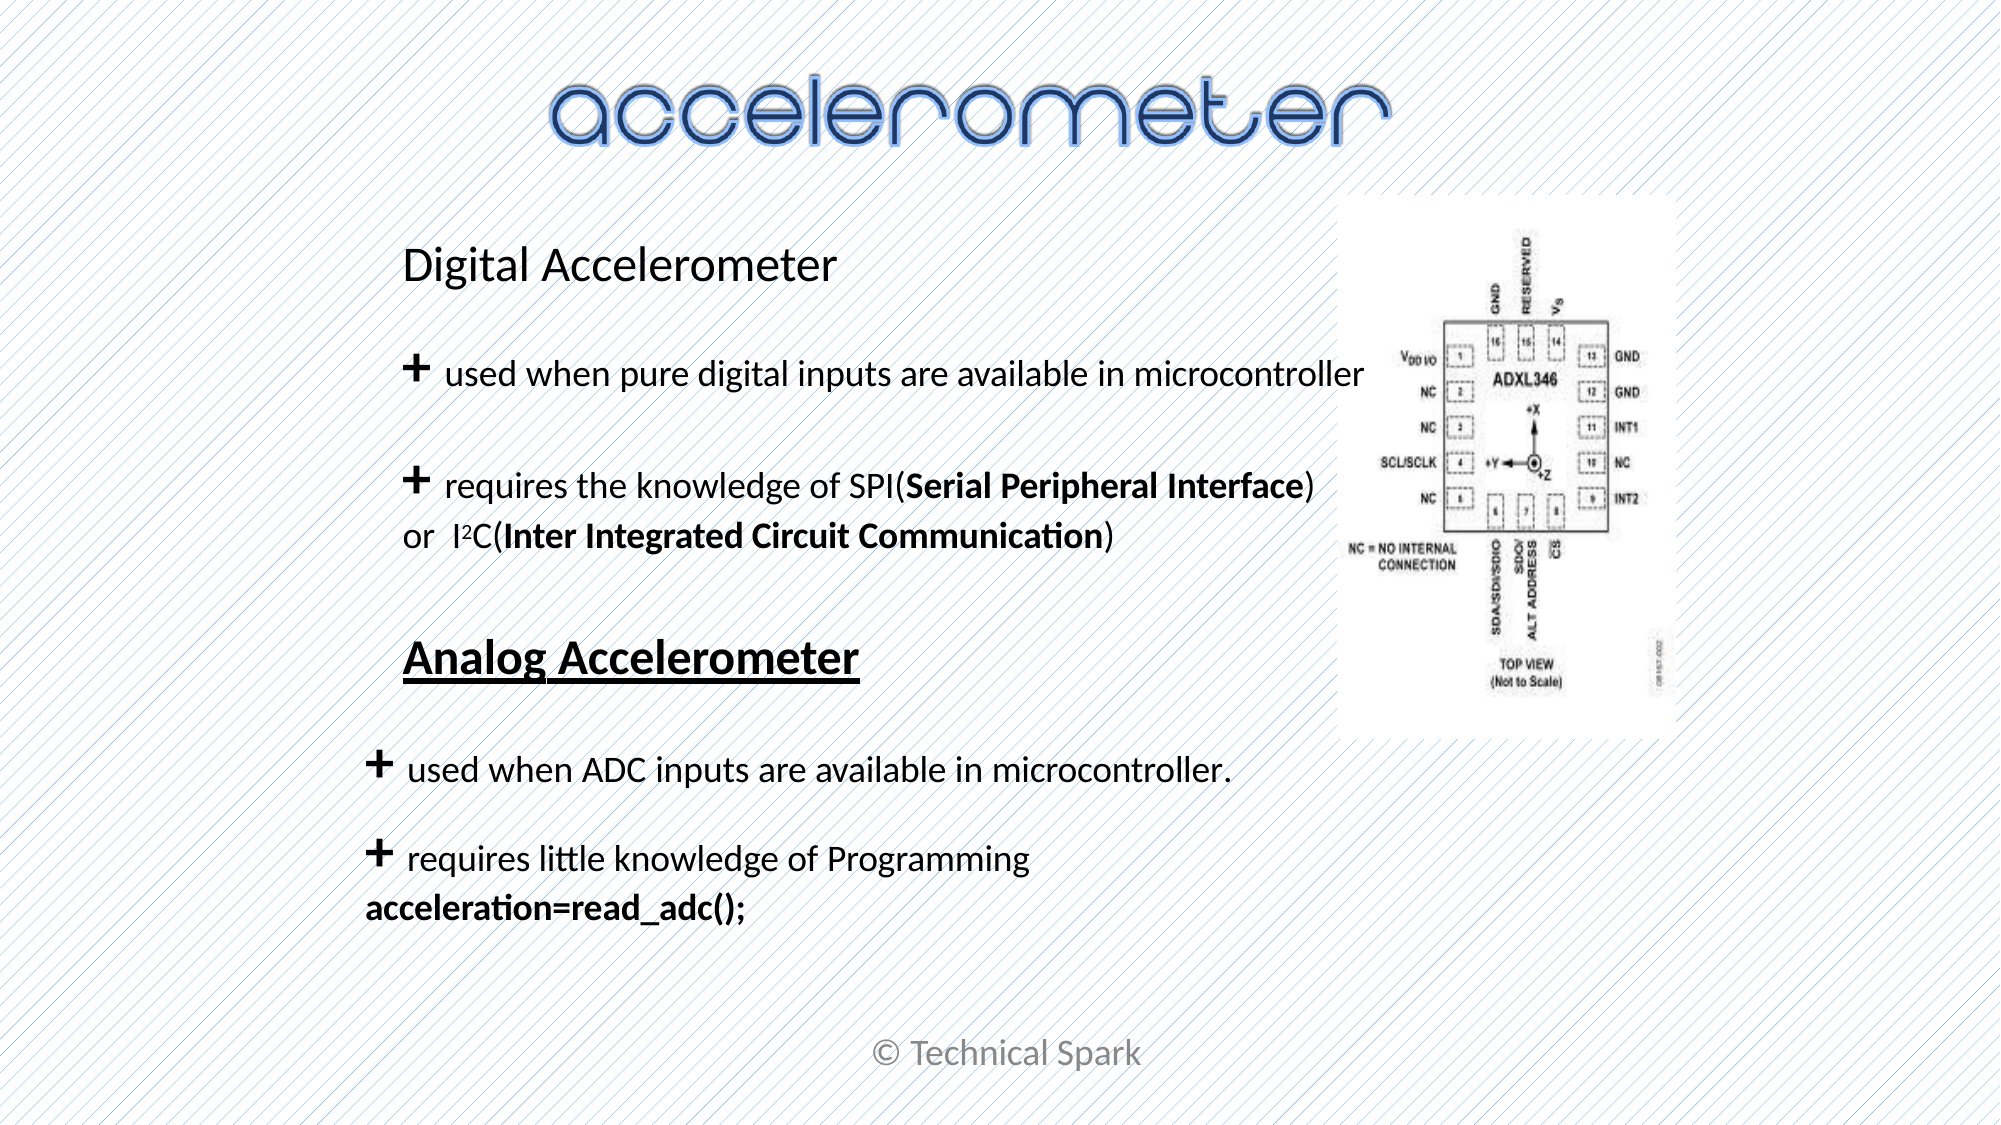

# Digital Accelerometer
+ used when pure digital inputs are available in microcontroller

+ requires the knowledge of SPI(Serial Peripheral Interface)
or  I2C(Inter Integrated Circuit Communication)

Analog Accelerometer
+ used when ADC inputs are available in microcontroller.
+ requires little knowledge of Programming acceleration=read_adc();
© Technical Spark